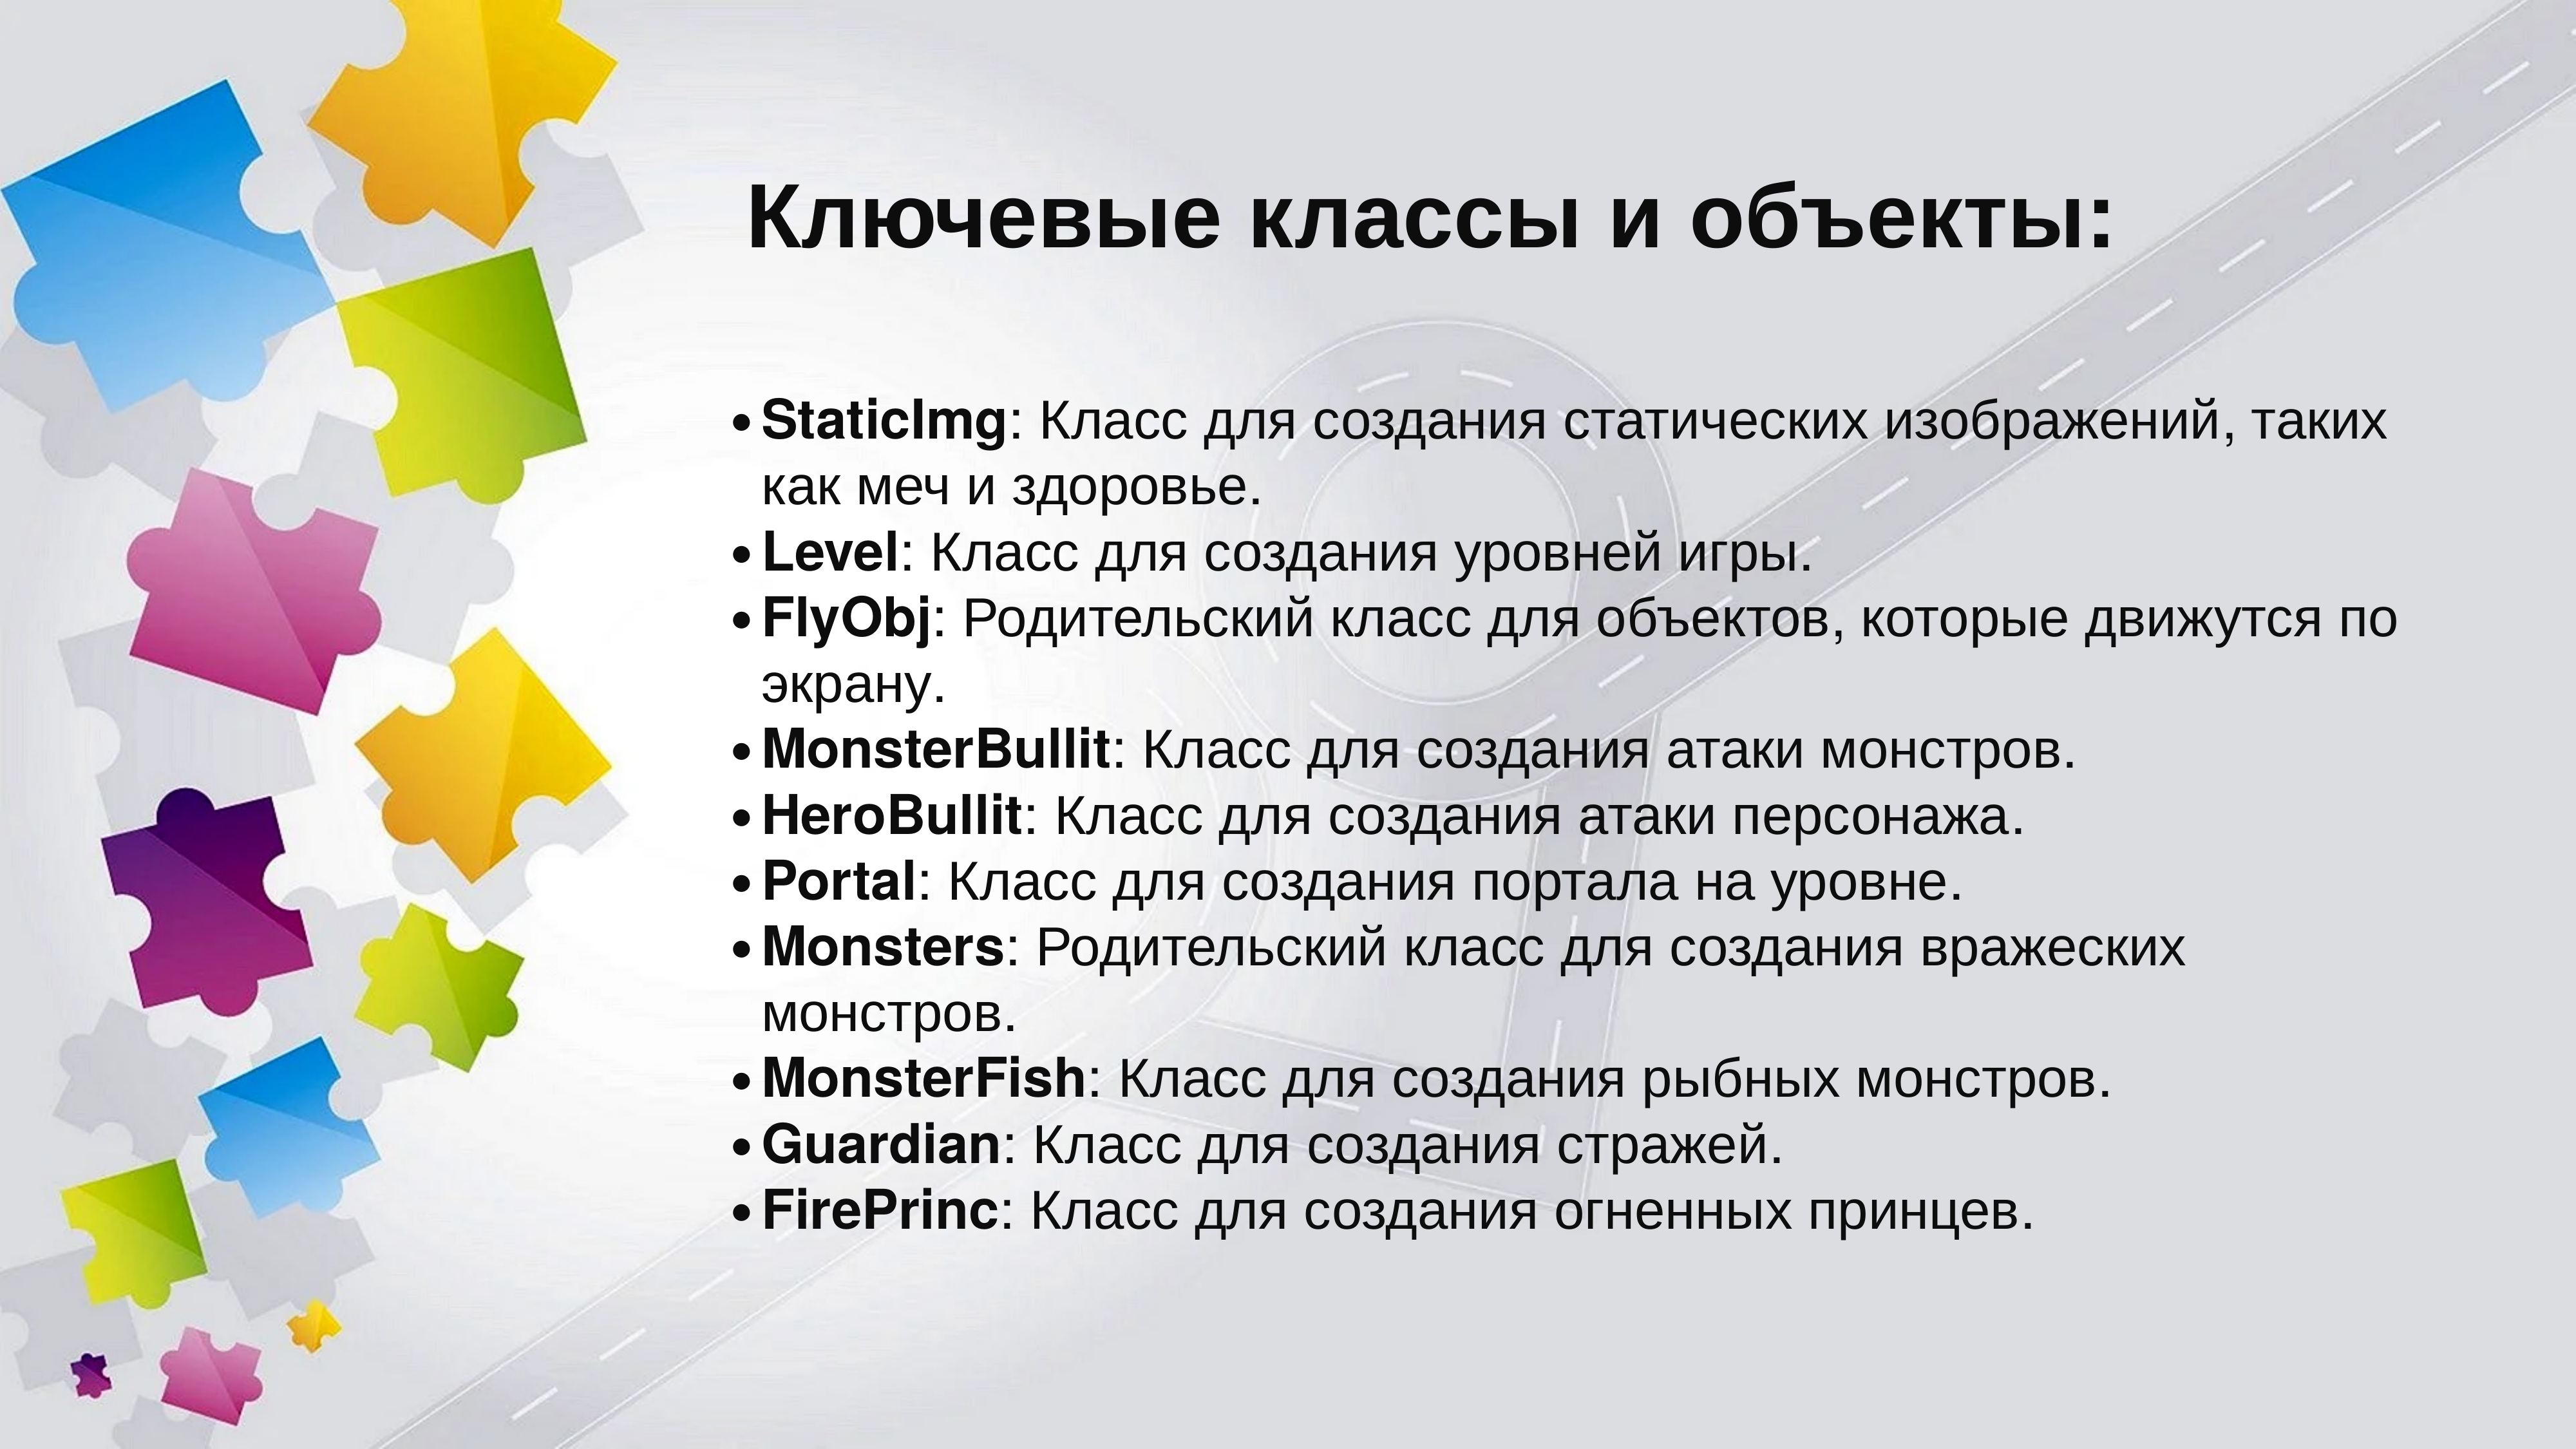

# Ключевые классы и объекты:
StaticImg: Класс для создания статических изображений, таких как меч и здоровье.
Level: Класс для создания уровней игры.
FlyObj: Родительский класс для объектов, которые движутся по экрану.
MonsterBullit: Класс для создания атаки монстров.
HeroBullit: Класс для создания атаки персонажа.
Portal: Класс для создания портала на уровне.
Monsters: Родительский класс для создания вражеских монстров.
MonsterFish: Класс для создания рыбных монстров.
Guardian: Класс для создания стражей.
FirePrinc: Класс для создания огненных принцев.